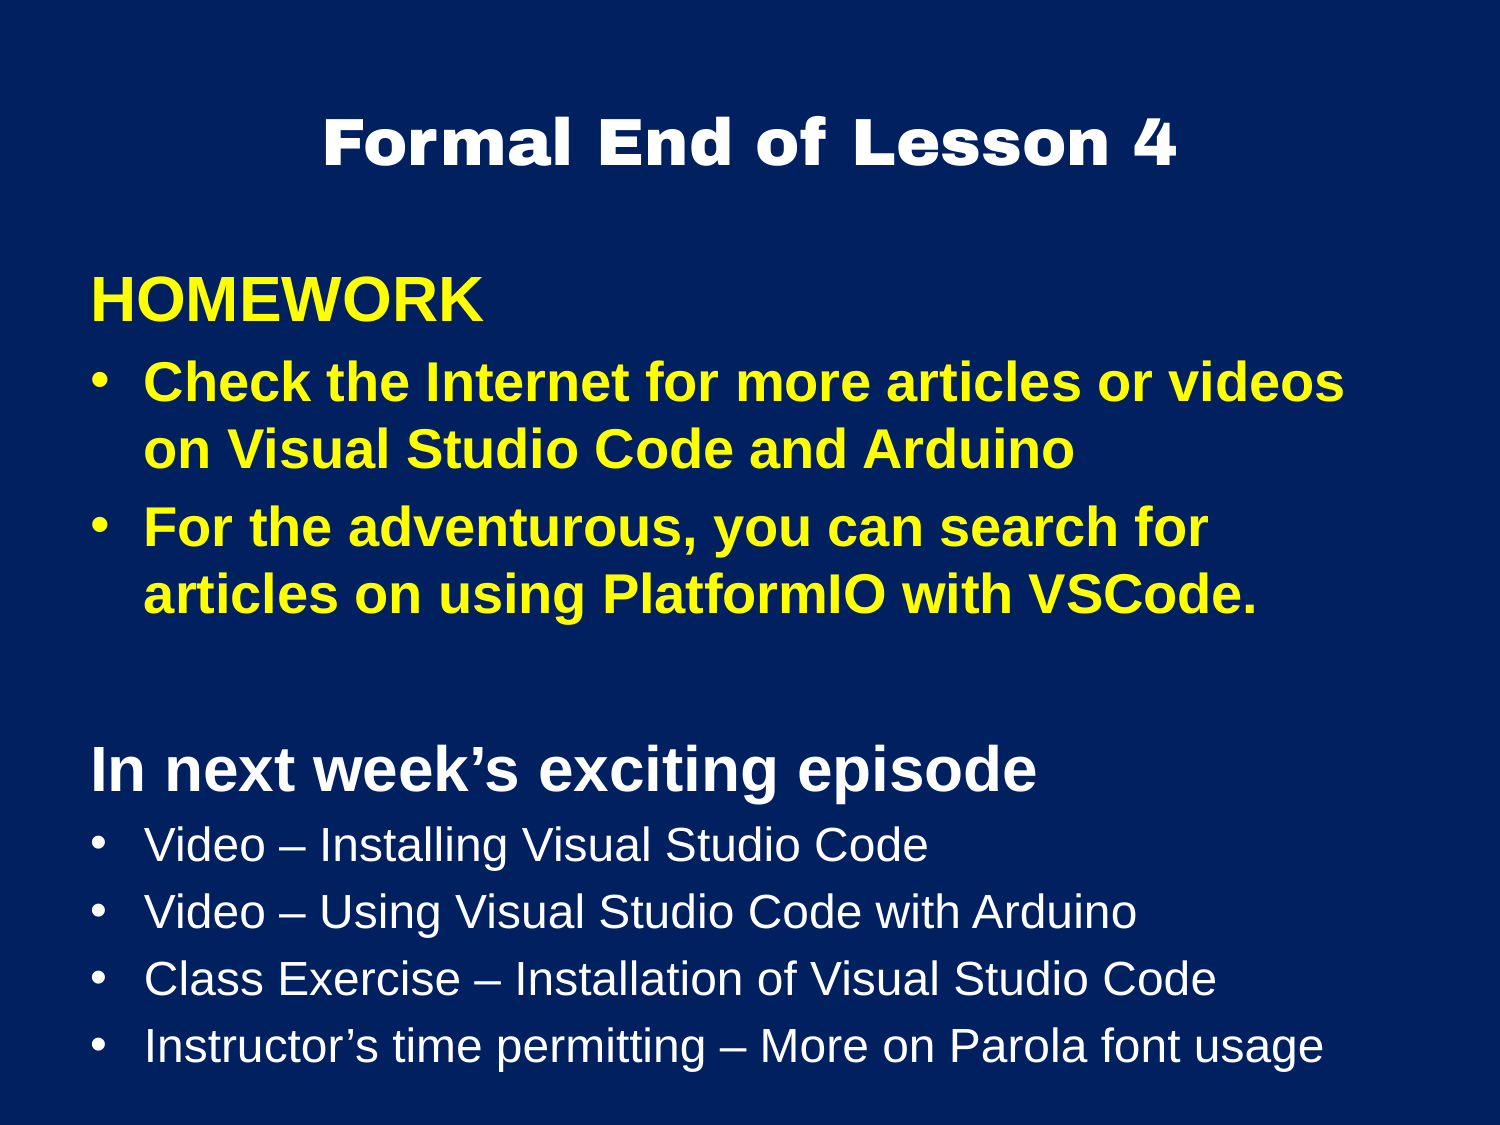

# Formal End of Lesson 4
HOMEWORK
Check the Internet for more articles or videos on Visual Studio Code and Arduino
For the adventurous, you can search for articles on using PlatformIO with VSCode.

In next week’s exciting episode
Video – Installing Visual Studio Code
Video – Using Visual Studio Code with Arduino
Class Exercise – Installation of Visual Studio Code
Instructor’s time permitting – More on Parola font usage